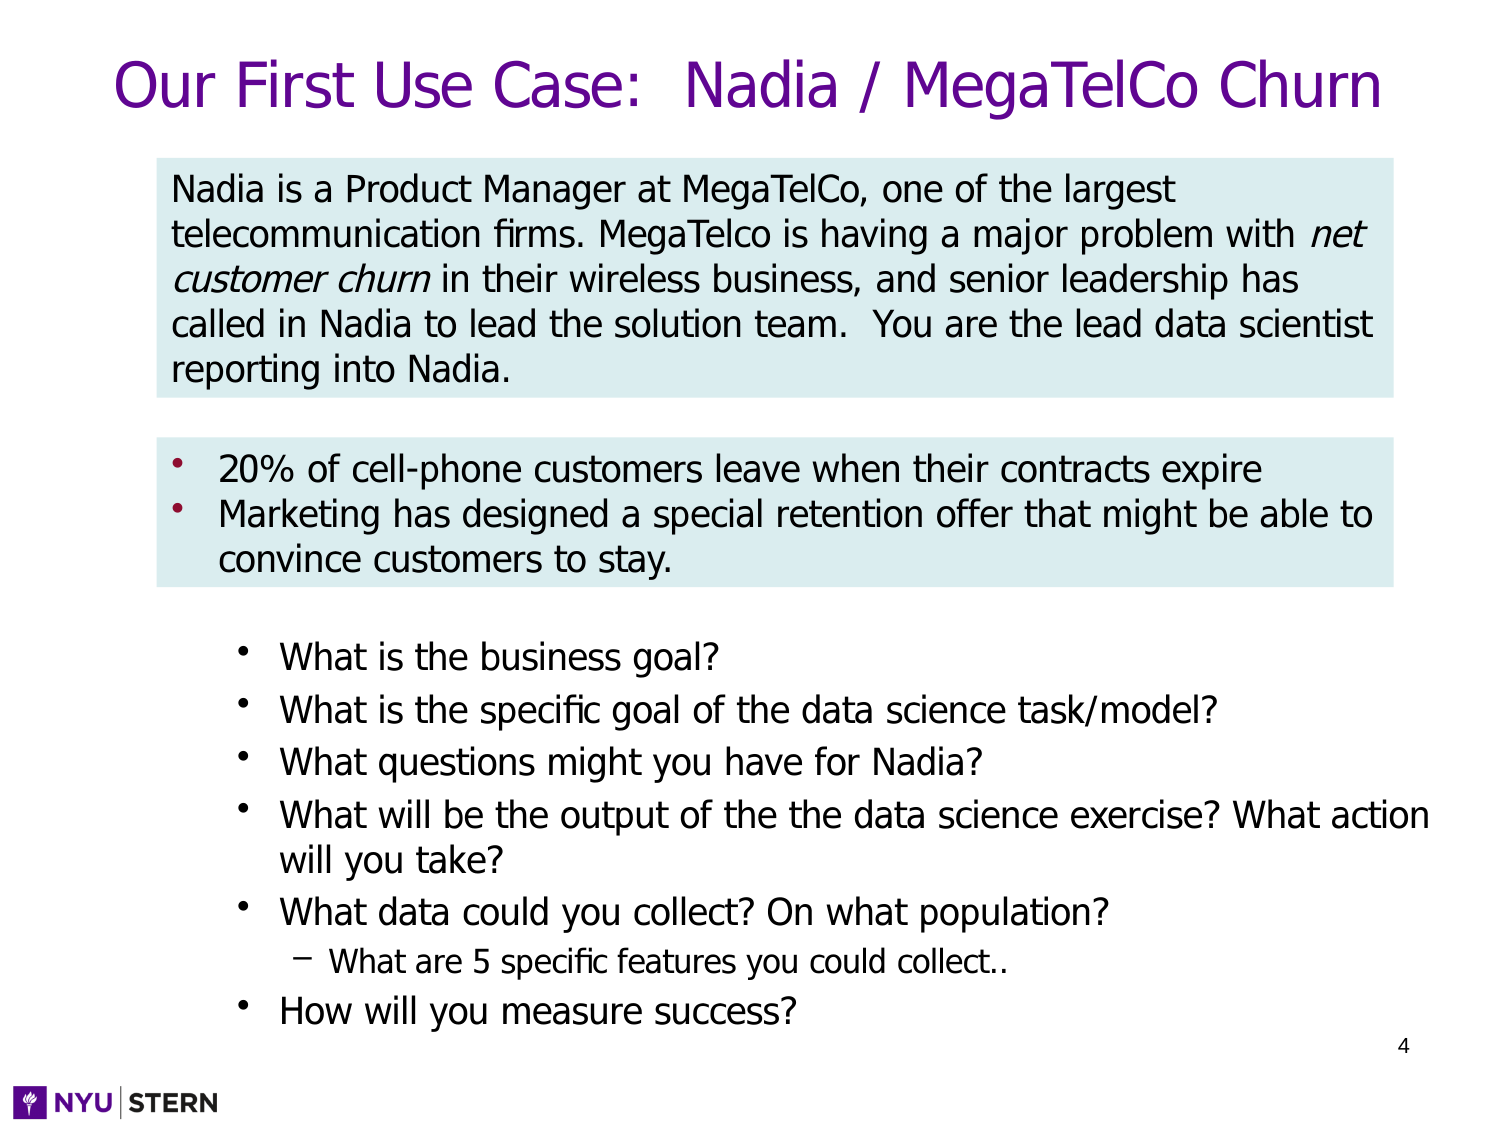

# Our First Use Case:  Nadia / MegaTelCo Churn
Nadia is a Product Manager at MegaTelCo, one of the largest telecommunication firms. MegaTelco is having a major problem with net customer churn in their wireless business, and senior leadership has called in Nadia to lead the solution team.  You are the lead data scientist reporting into Nadia.
20% of cell-phone customers leave when their contracts expire
Marketing has designed a special retention offer that might be able to convince customers to stay.
What is the business goal?
What is the specific goal of the data science task/model?
What questions might you have for Nadia?
What will be the output of the the data science exercise? What action will you take?
What data could you collect? On what population?
What are 5 specific features you could collect..
How will you measure success?
4